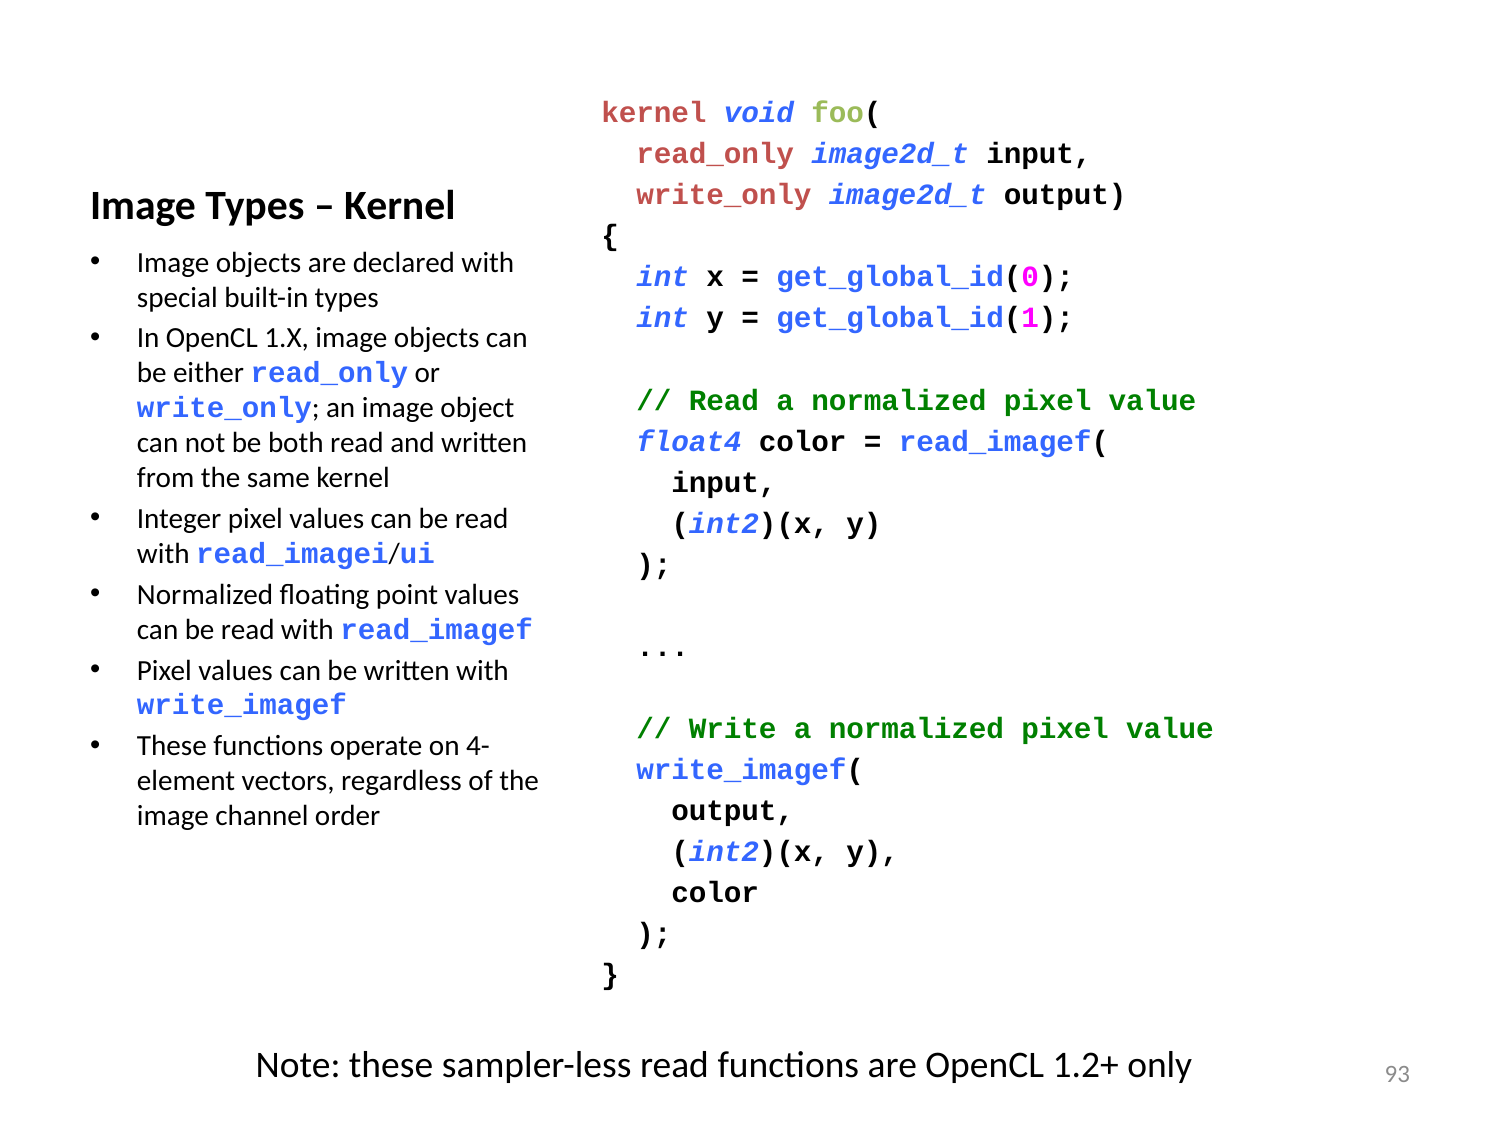

# Image Types – Kernel

kernel void foo(
  read_only image2d_t input,
  write_only image2d_t output)
{
  int x = get_global_id(0);
  int y = get_global_id(1);

  // Read a normalized pixel value
  float4 color = read_imagef(
    input,
    (int2)(x, y)
  );

  ...

  // Write a normalized pixel value
  write_imagef(
    output,
    (int2)(x, y),
    color
  );
}
Image objects are declared with special built-in types
In OpenCL 1.X, image objects can be either read_only or write_only; an image object can not be both read and written from the same kernel
Integer pixel values can be read with read_imagei/ui
Normalized floating point values can be read with read_imagef
Pixel values can be written with write_imagef
These functions operate on 4-element vectors, regardless of the image channel order
Note: these sampler-less read functions are OpenCL 1.2+ only
93